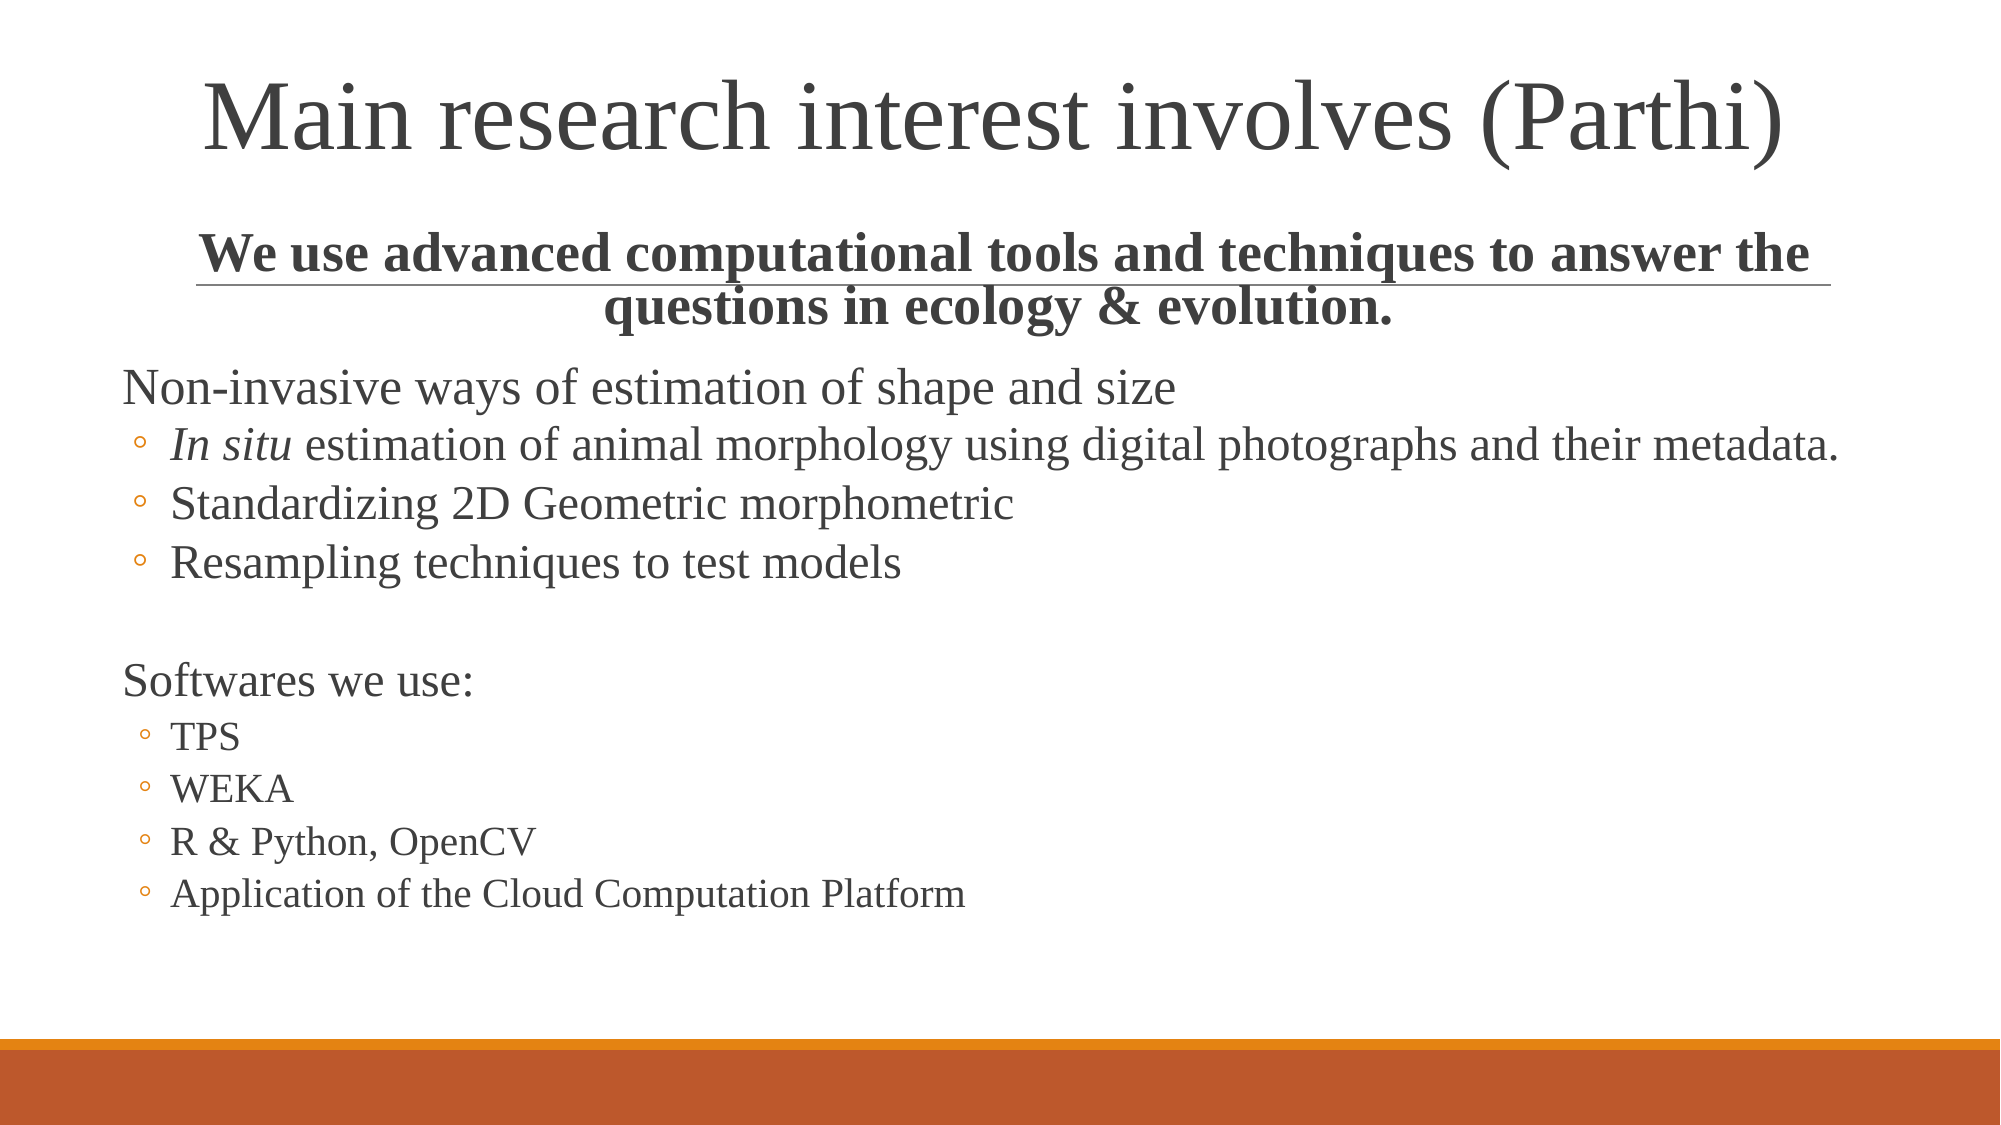

# Main research interest involves (Parthi)
We use advanced computational tools and techniques to answer the questions in ecology & evolution.
Non-invasive ways of estimation of shape and size
In situ estimation of animal morphology using digital photographs and their metadata.
Standardizing 2D Geometric morphometric
Resampling techniques to test models

Softwares we use:
TPS
WEKA
R & Python, OpenCV
Application of the Cloud Computation Platform